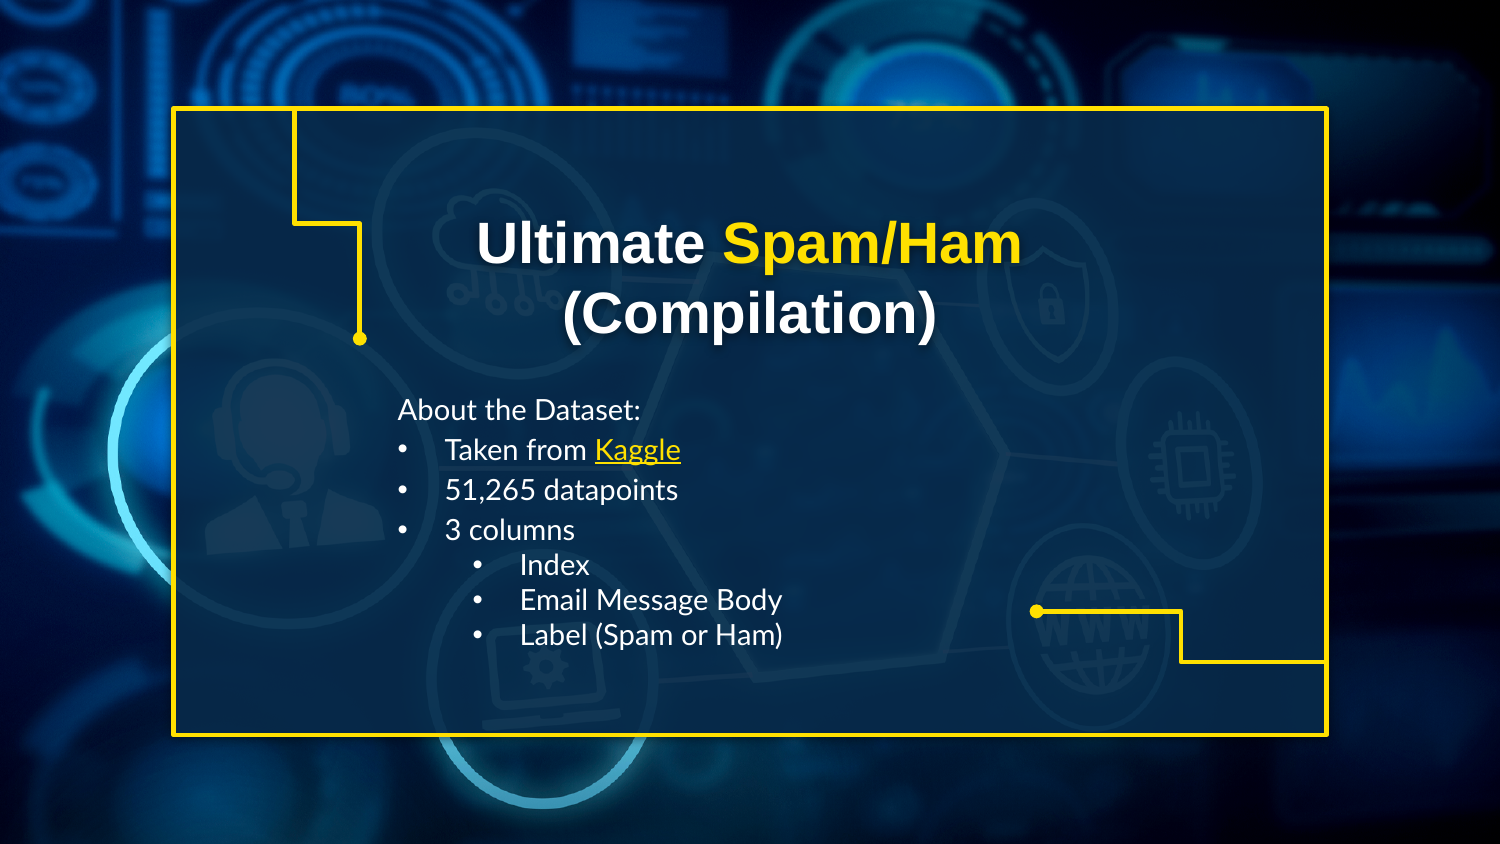

# Ultimate Spam/Ham (Compilation)
About the Dataset:
Taken from Kaggle
51,265 datapoints
3 columns
Index
Email Message Body
Label (Spam or Ham)